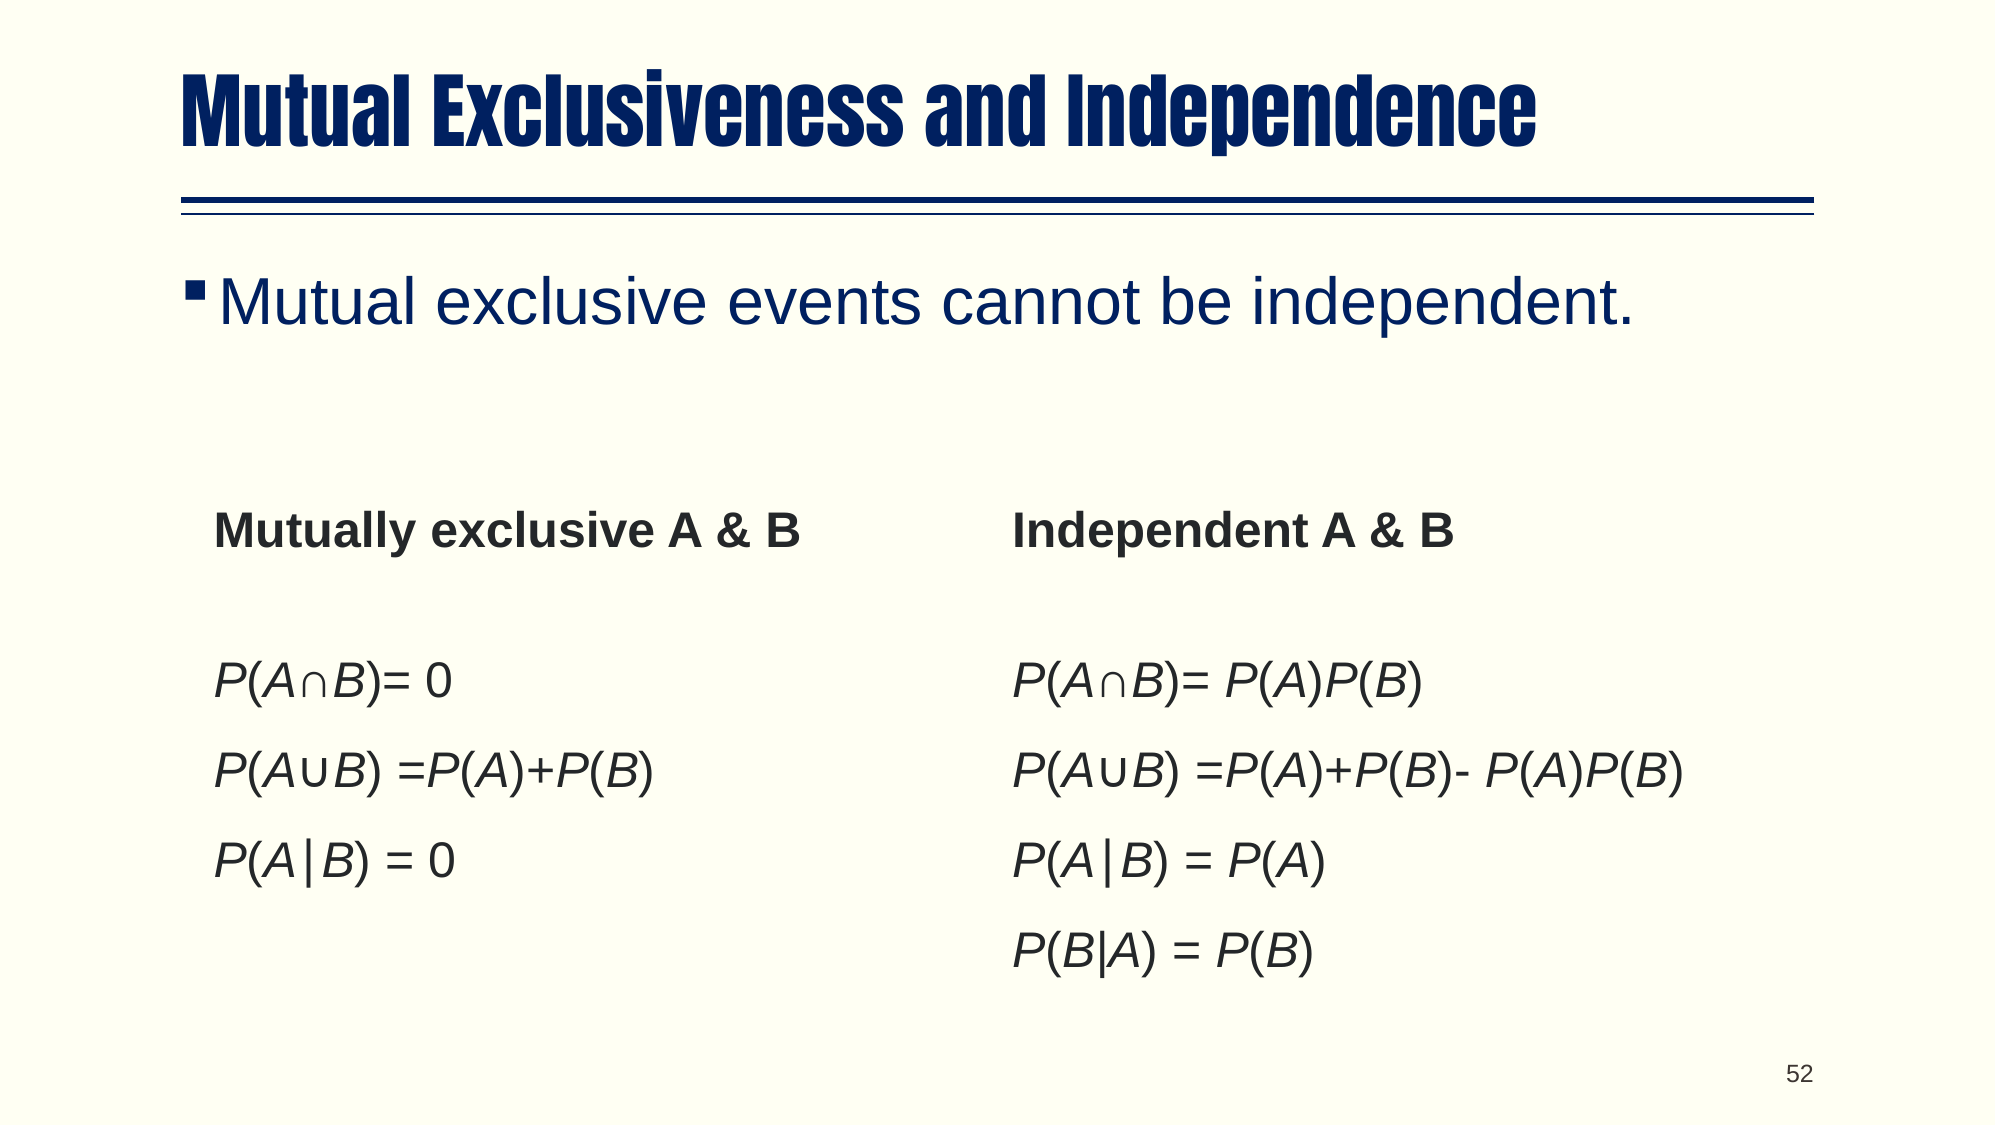

# Mutual Exclusiveness and Independence
Mutual exclusive events cannot be independent.
Mutually exclusive A & B

P(A∩B)= 0
P(A∪B) =P(A)+P(B)
P(A∣B) = 0
Independent A & B

P(A∩B)= P(A)P(B)
P(A∪B) =P(A)+P(B)- P(A)P(B)
P(A∣B) = P(A)
P(B|A) = P(B)
52